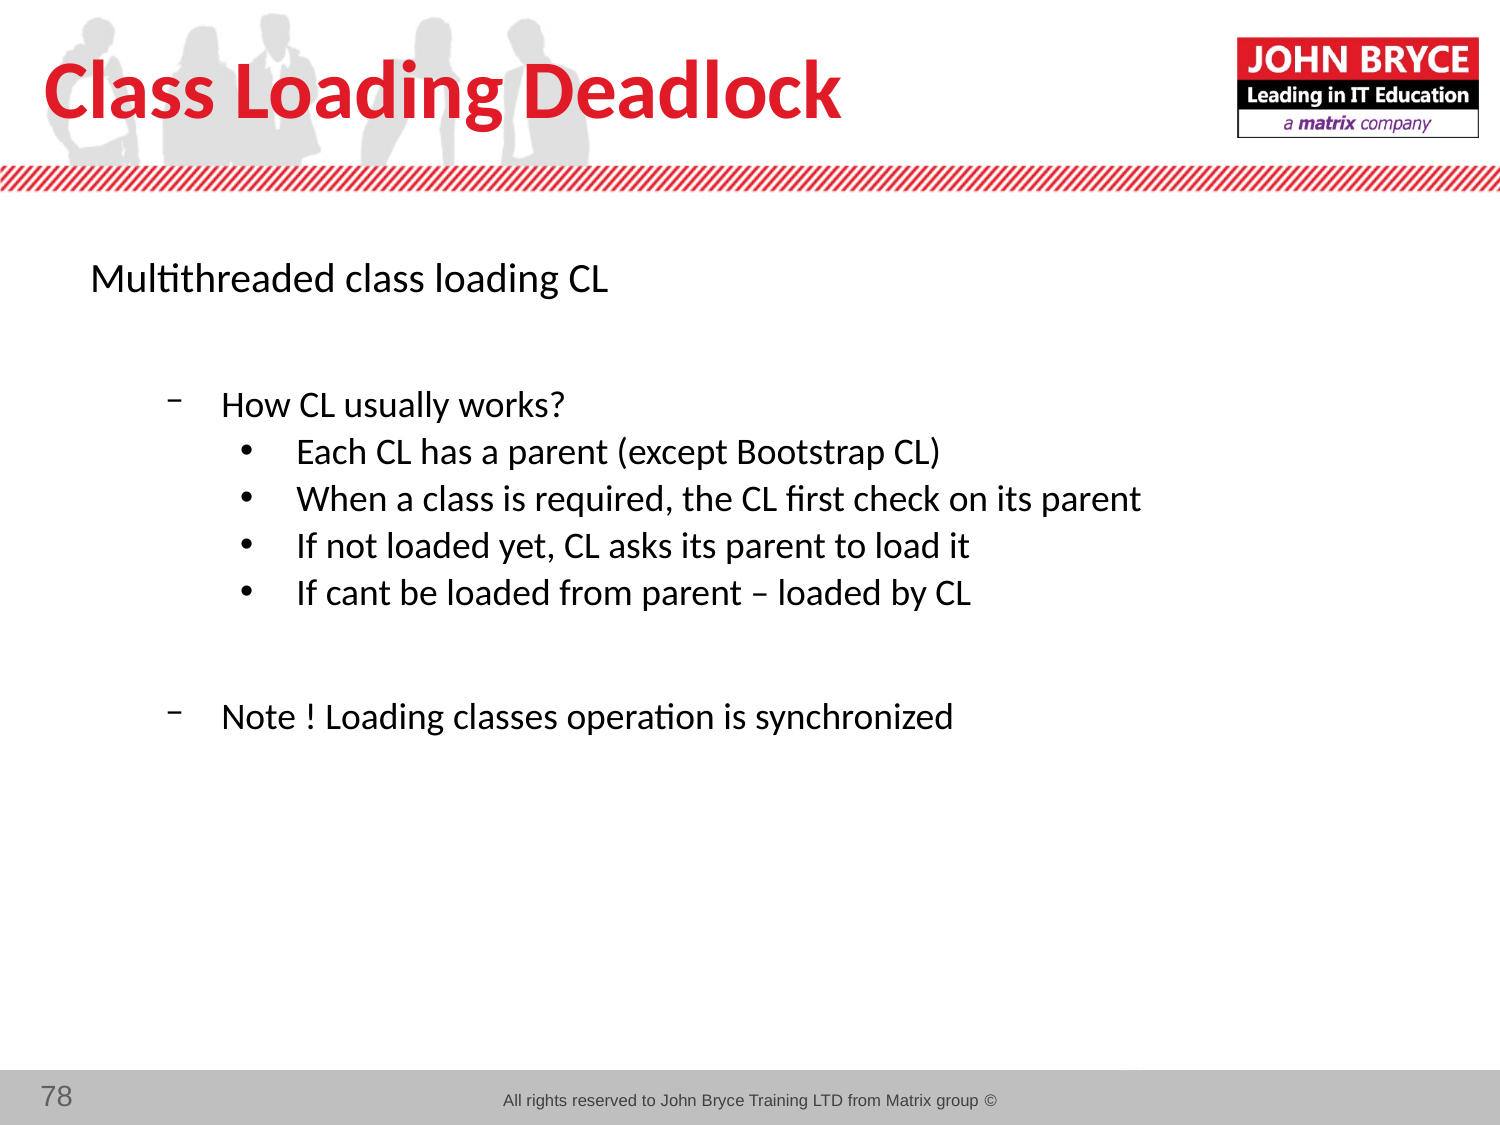

# Class Loading Deadlock
Multithreaded class loading CL

How CL usually works?
Each CL has a parent (except Bootstrap CL)
When a class is required, the CL first check on its parent
If not loaded yet, CL asks its parent to load it
If cant be loaded from parent – loaded by CL

Note ! Loading classes operation is synchronized